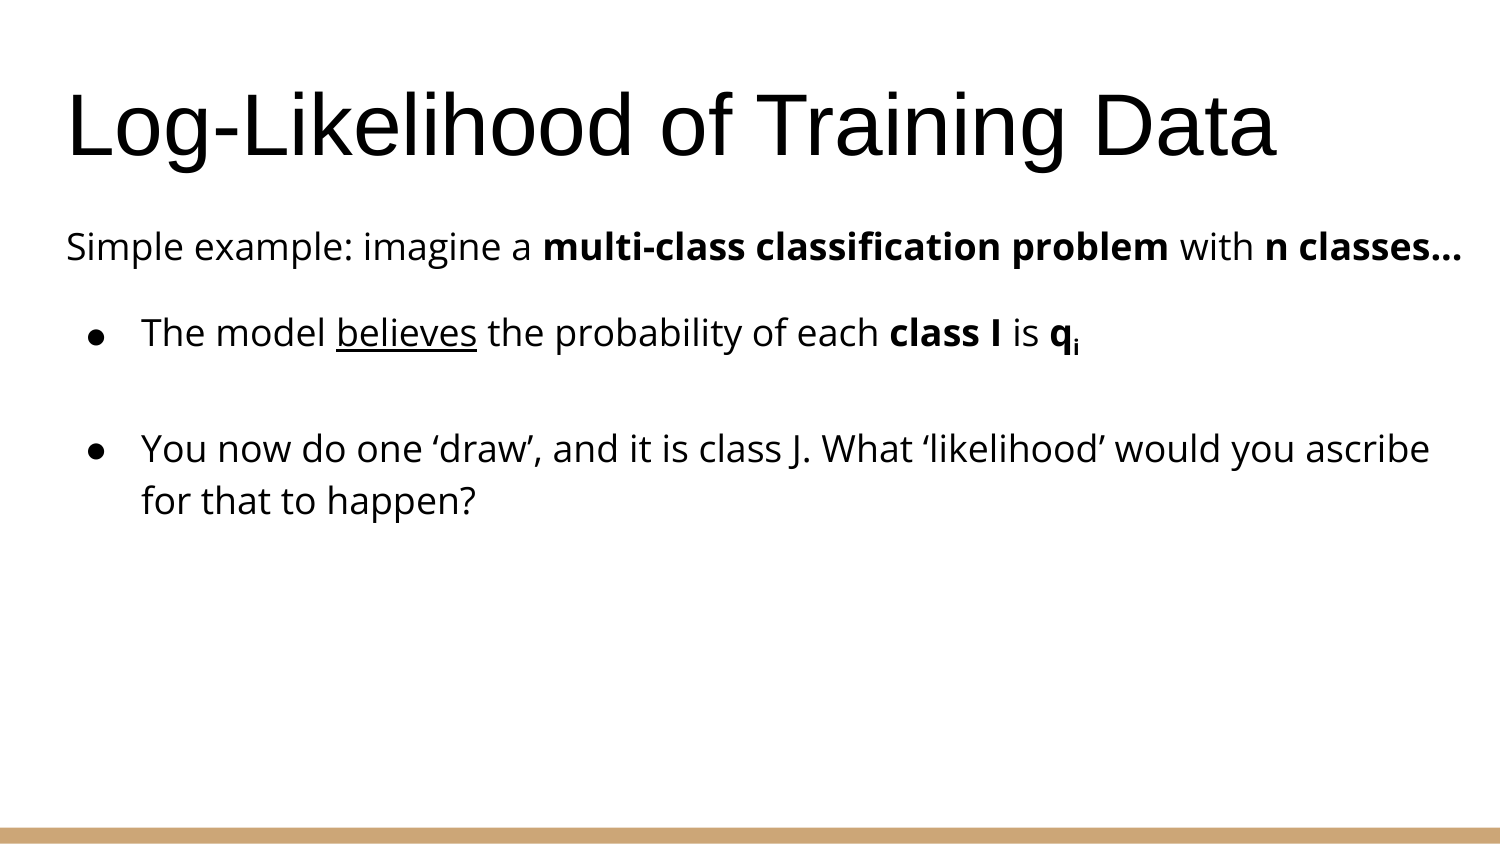

# Log-Likelihood of Training Data
Simple example: imagine a multi-class classification problem with n classes...
The model believes the probability of each class I is qi
You now do one ‘draw’, and it is class J. What ‘likelihood’ would you ascribe for that to happen?